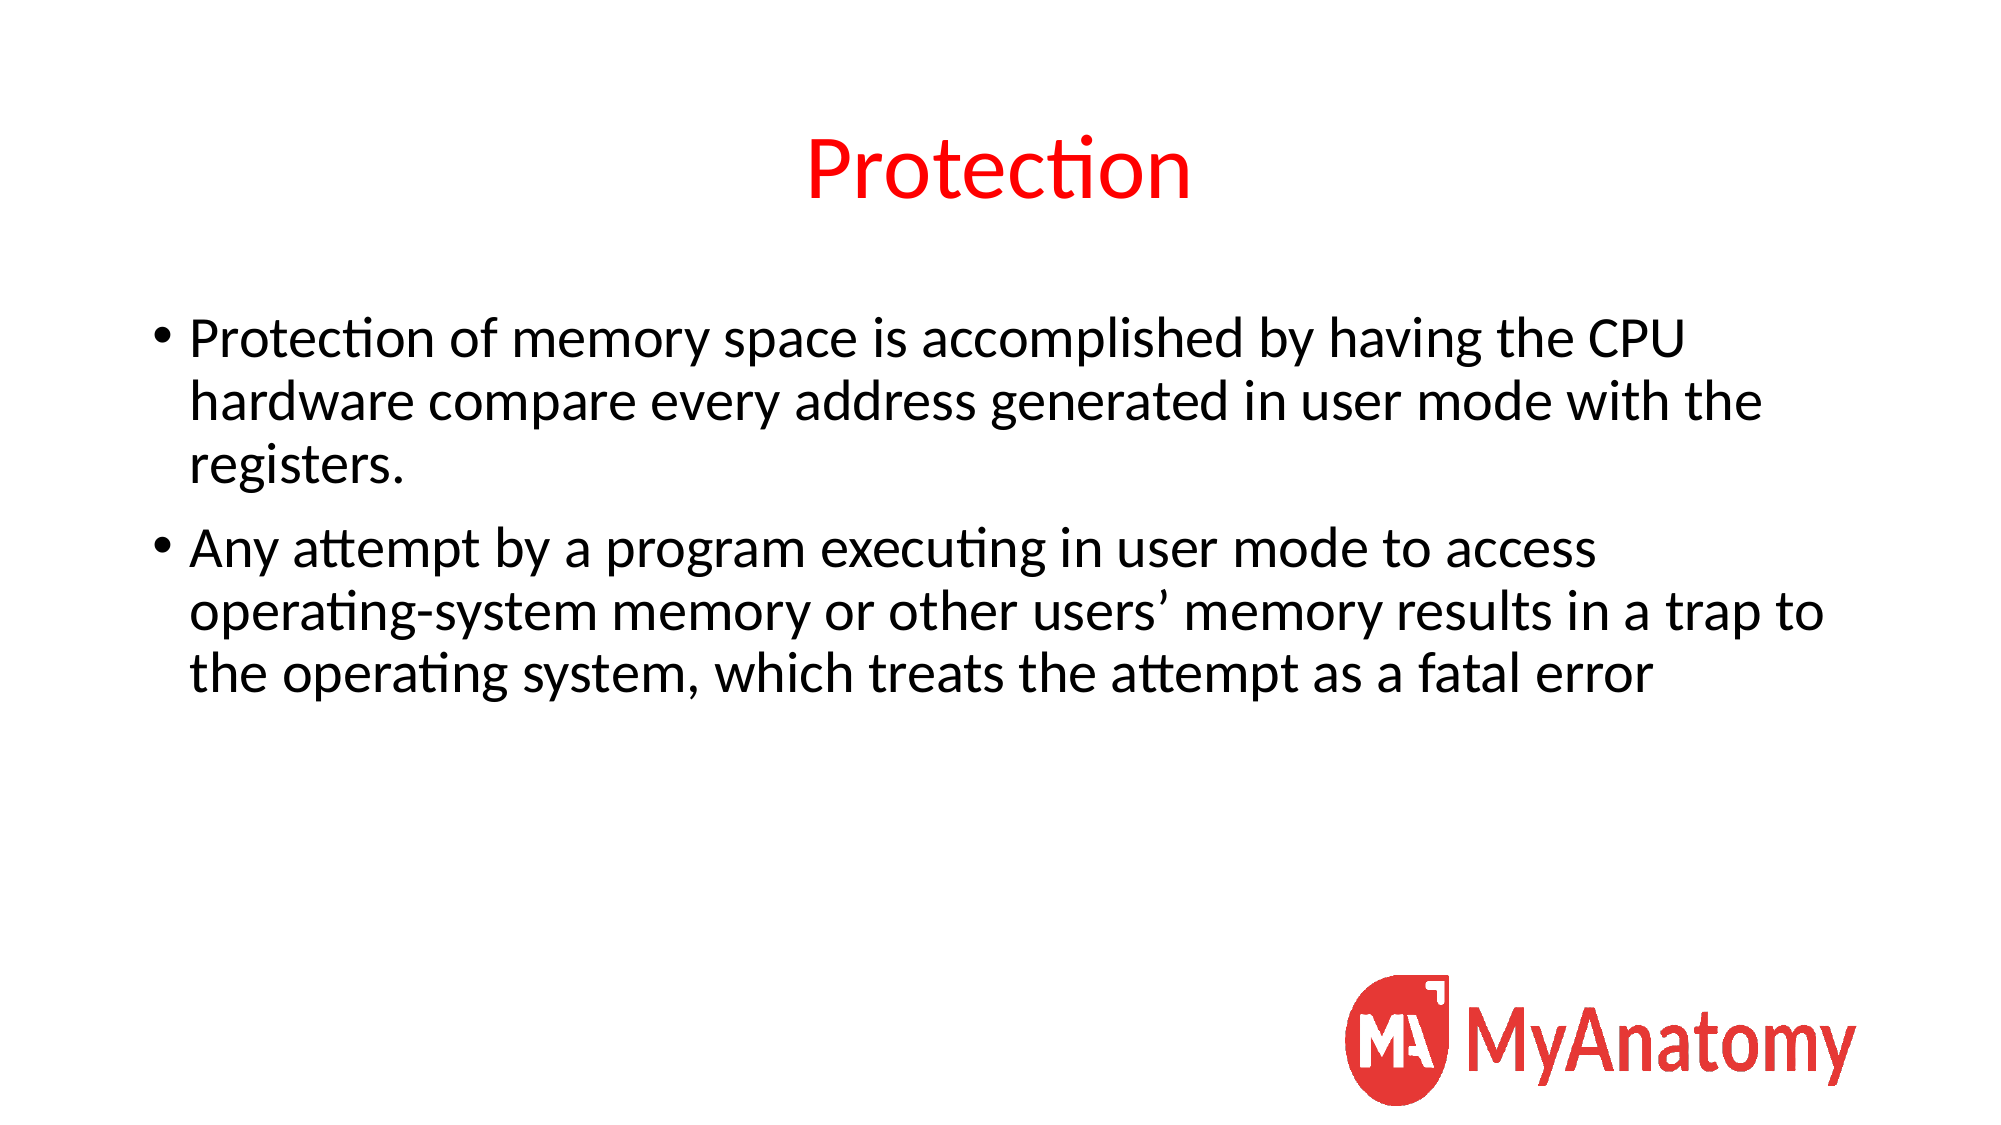

# Protection
Protection of memory space is accomplished by having the CPU hardware compare every address generated in user mode with the registers.
Any attempt by a program executing in user mode to access operating-system memory or other users’ memory results in a trap to the operating system, which treats the attempt as a fatal error